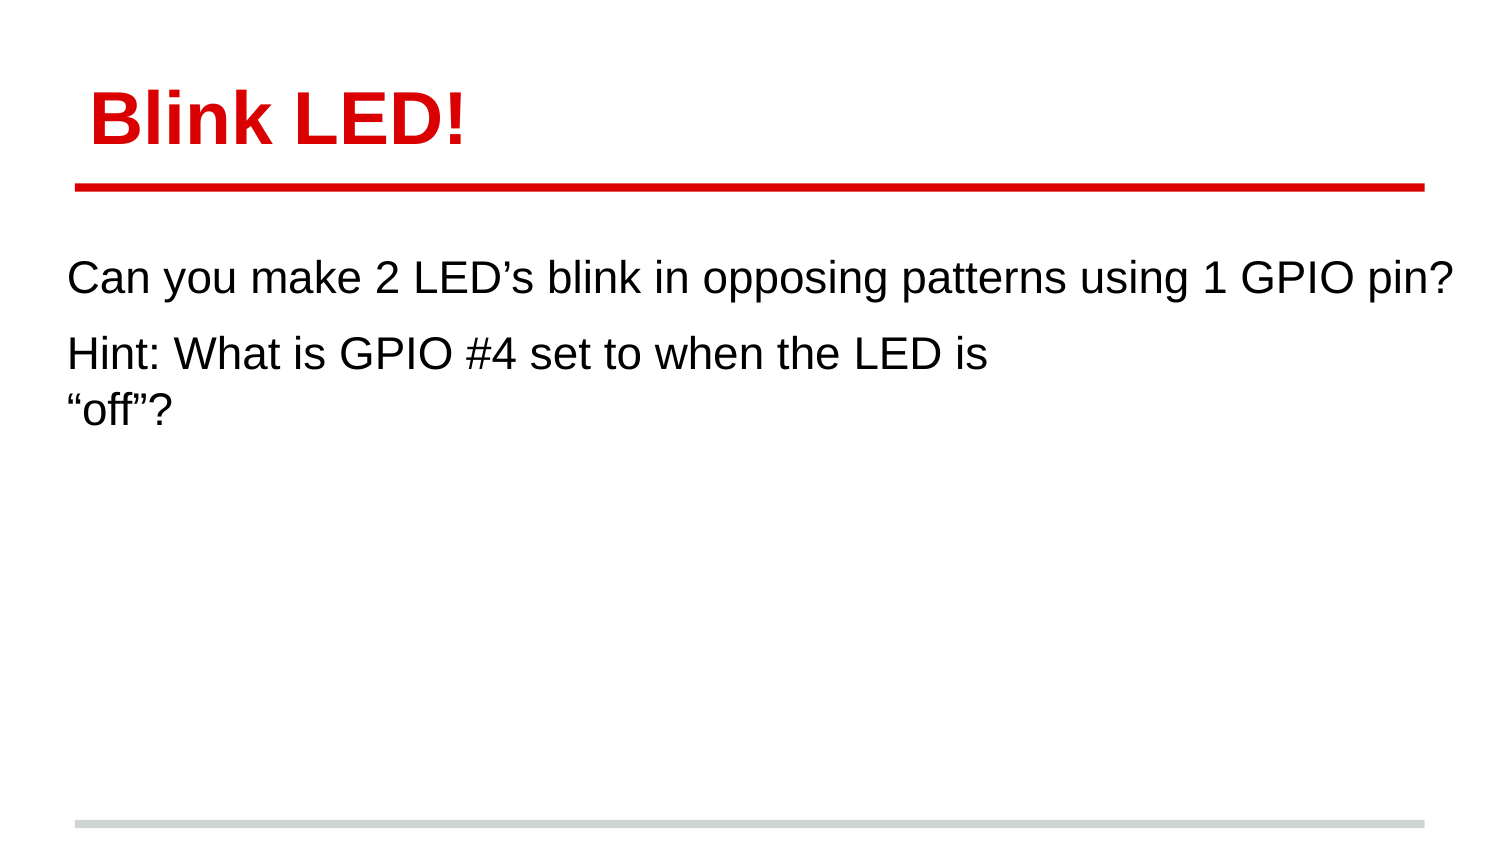

Blink LED!

Can you make 2 LED’s blink in opposing patterns using 1 GPIO pin?
Hint: What is GPIO #4 set to when the LED is “off”?